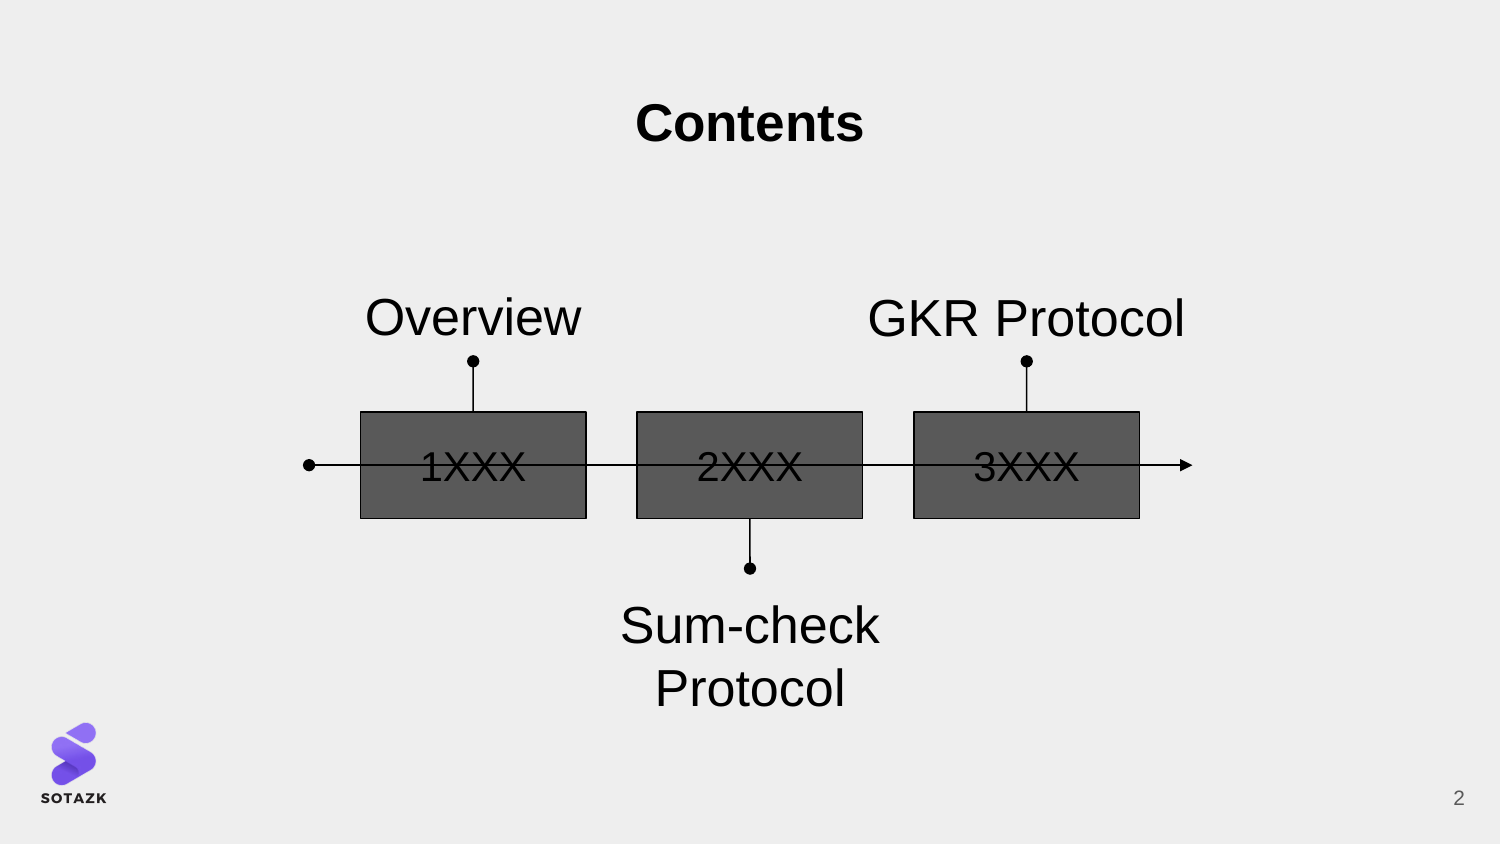

# Contents

Overview
GKR Protocol
1XXX
2XXX
3XXX
Sum-check
Protocol

2